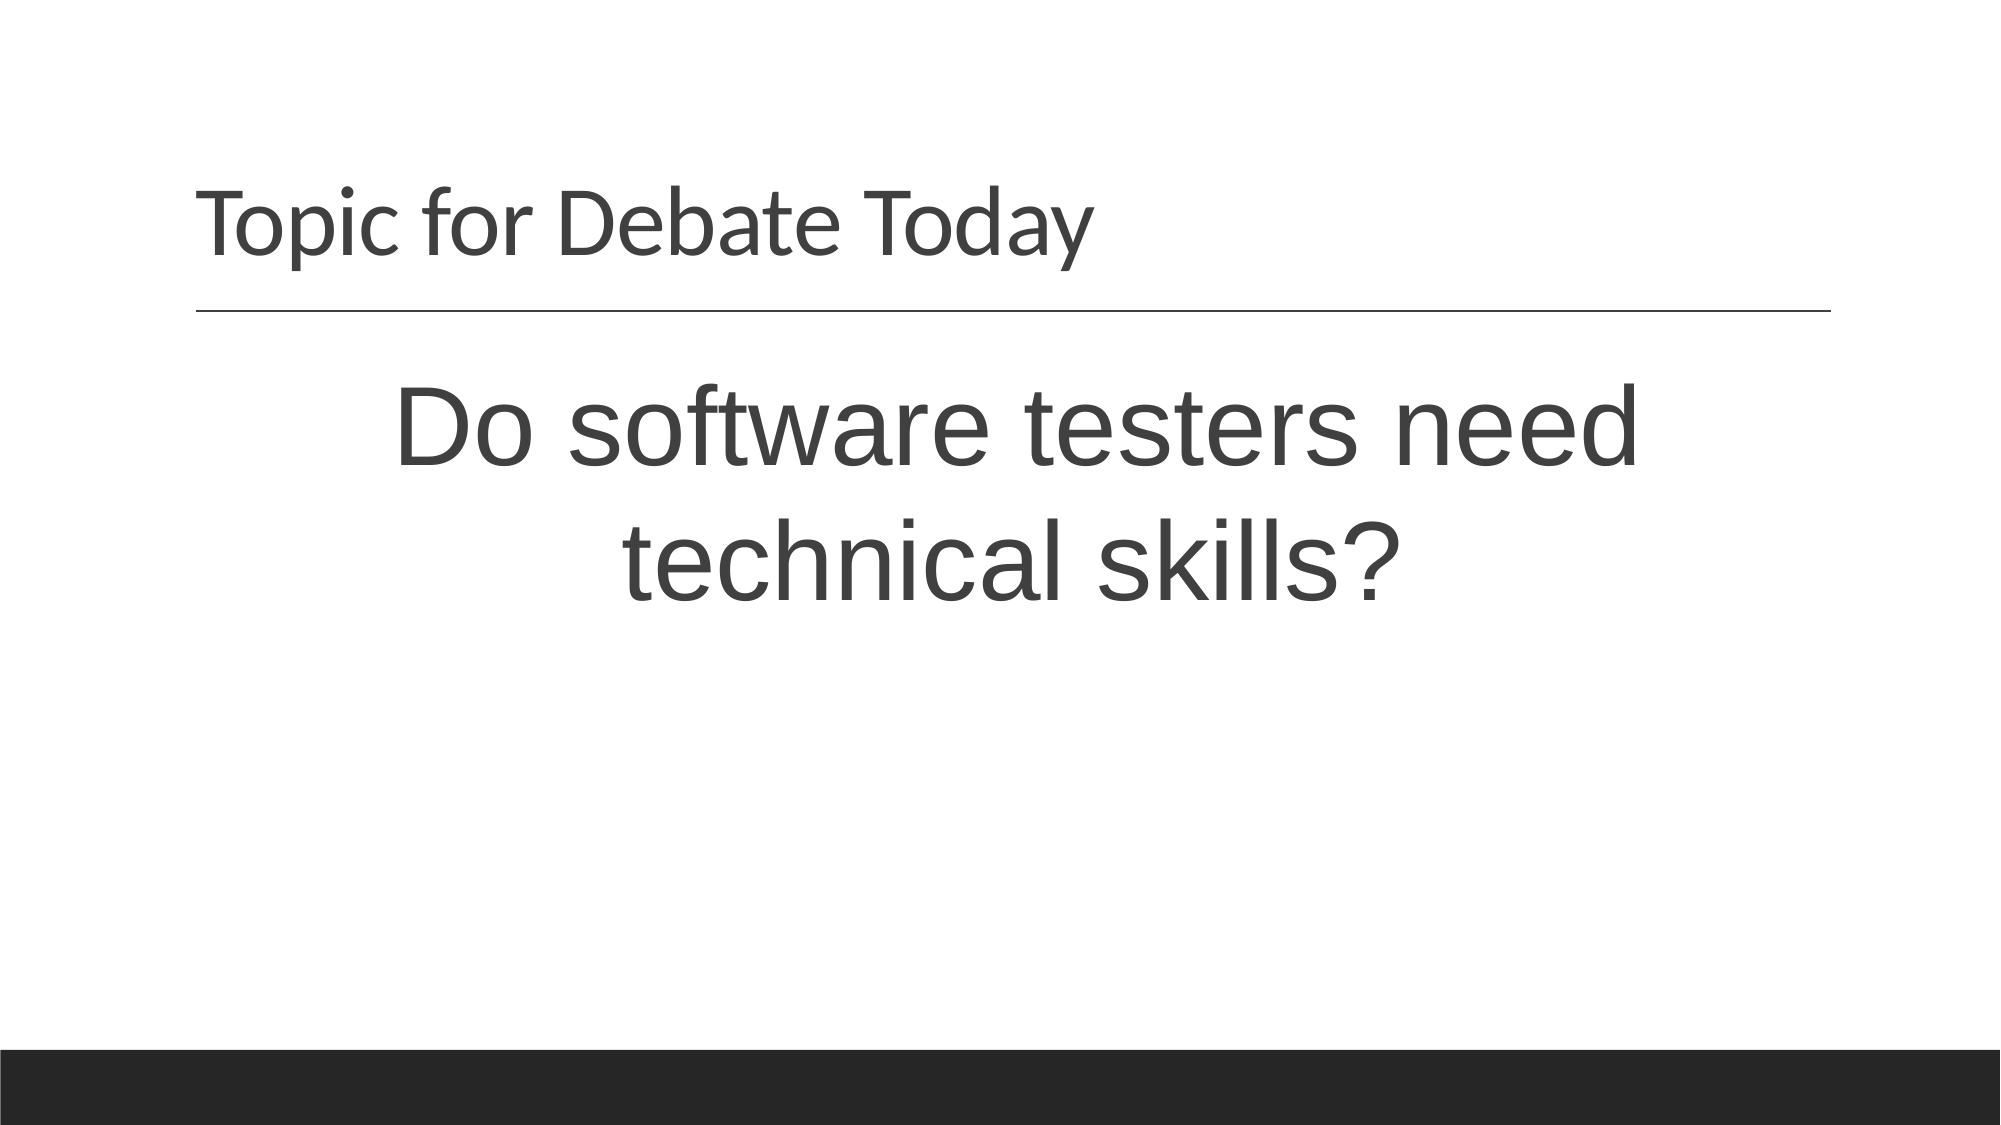

# Topic for Debate Today
Do software testers need technical skills?